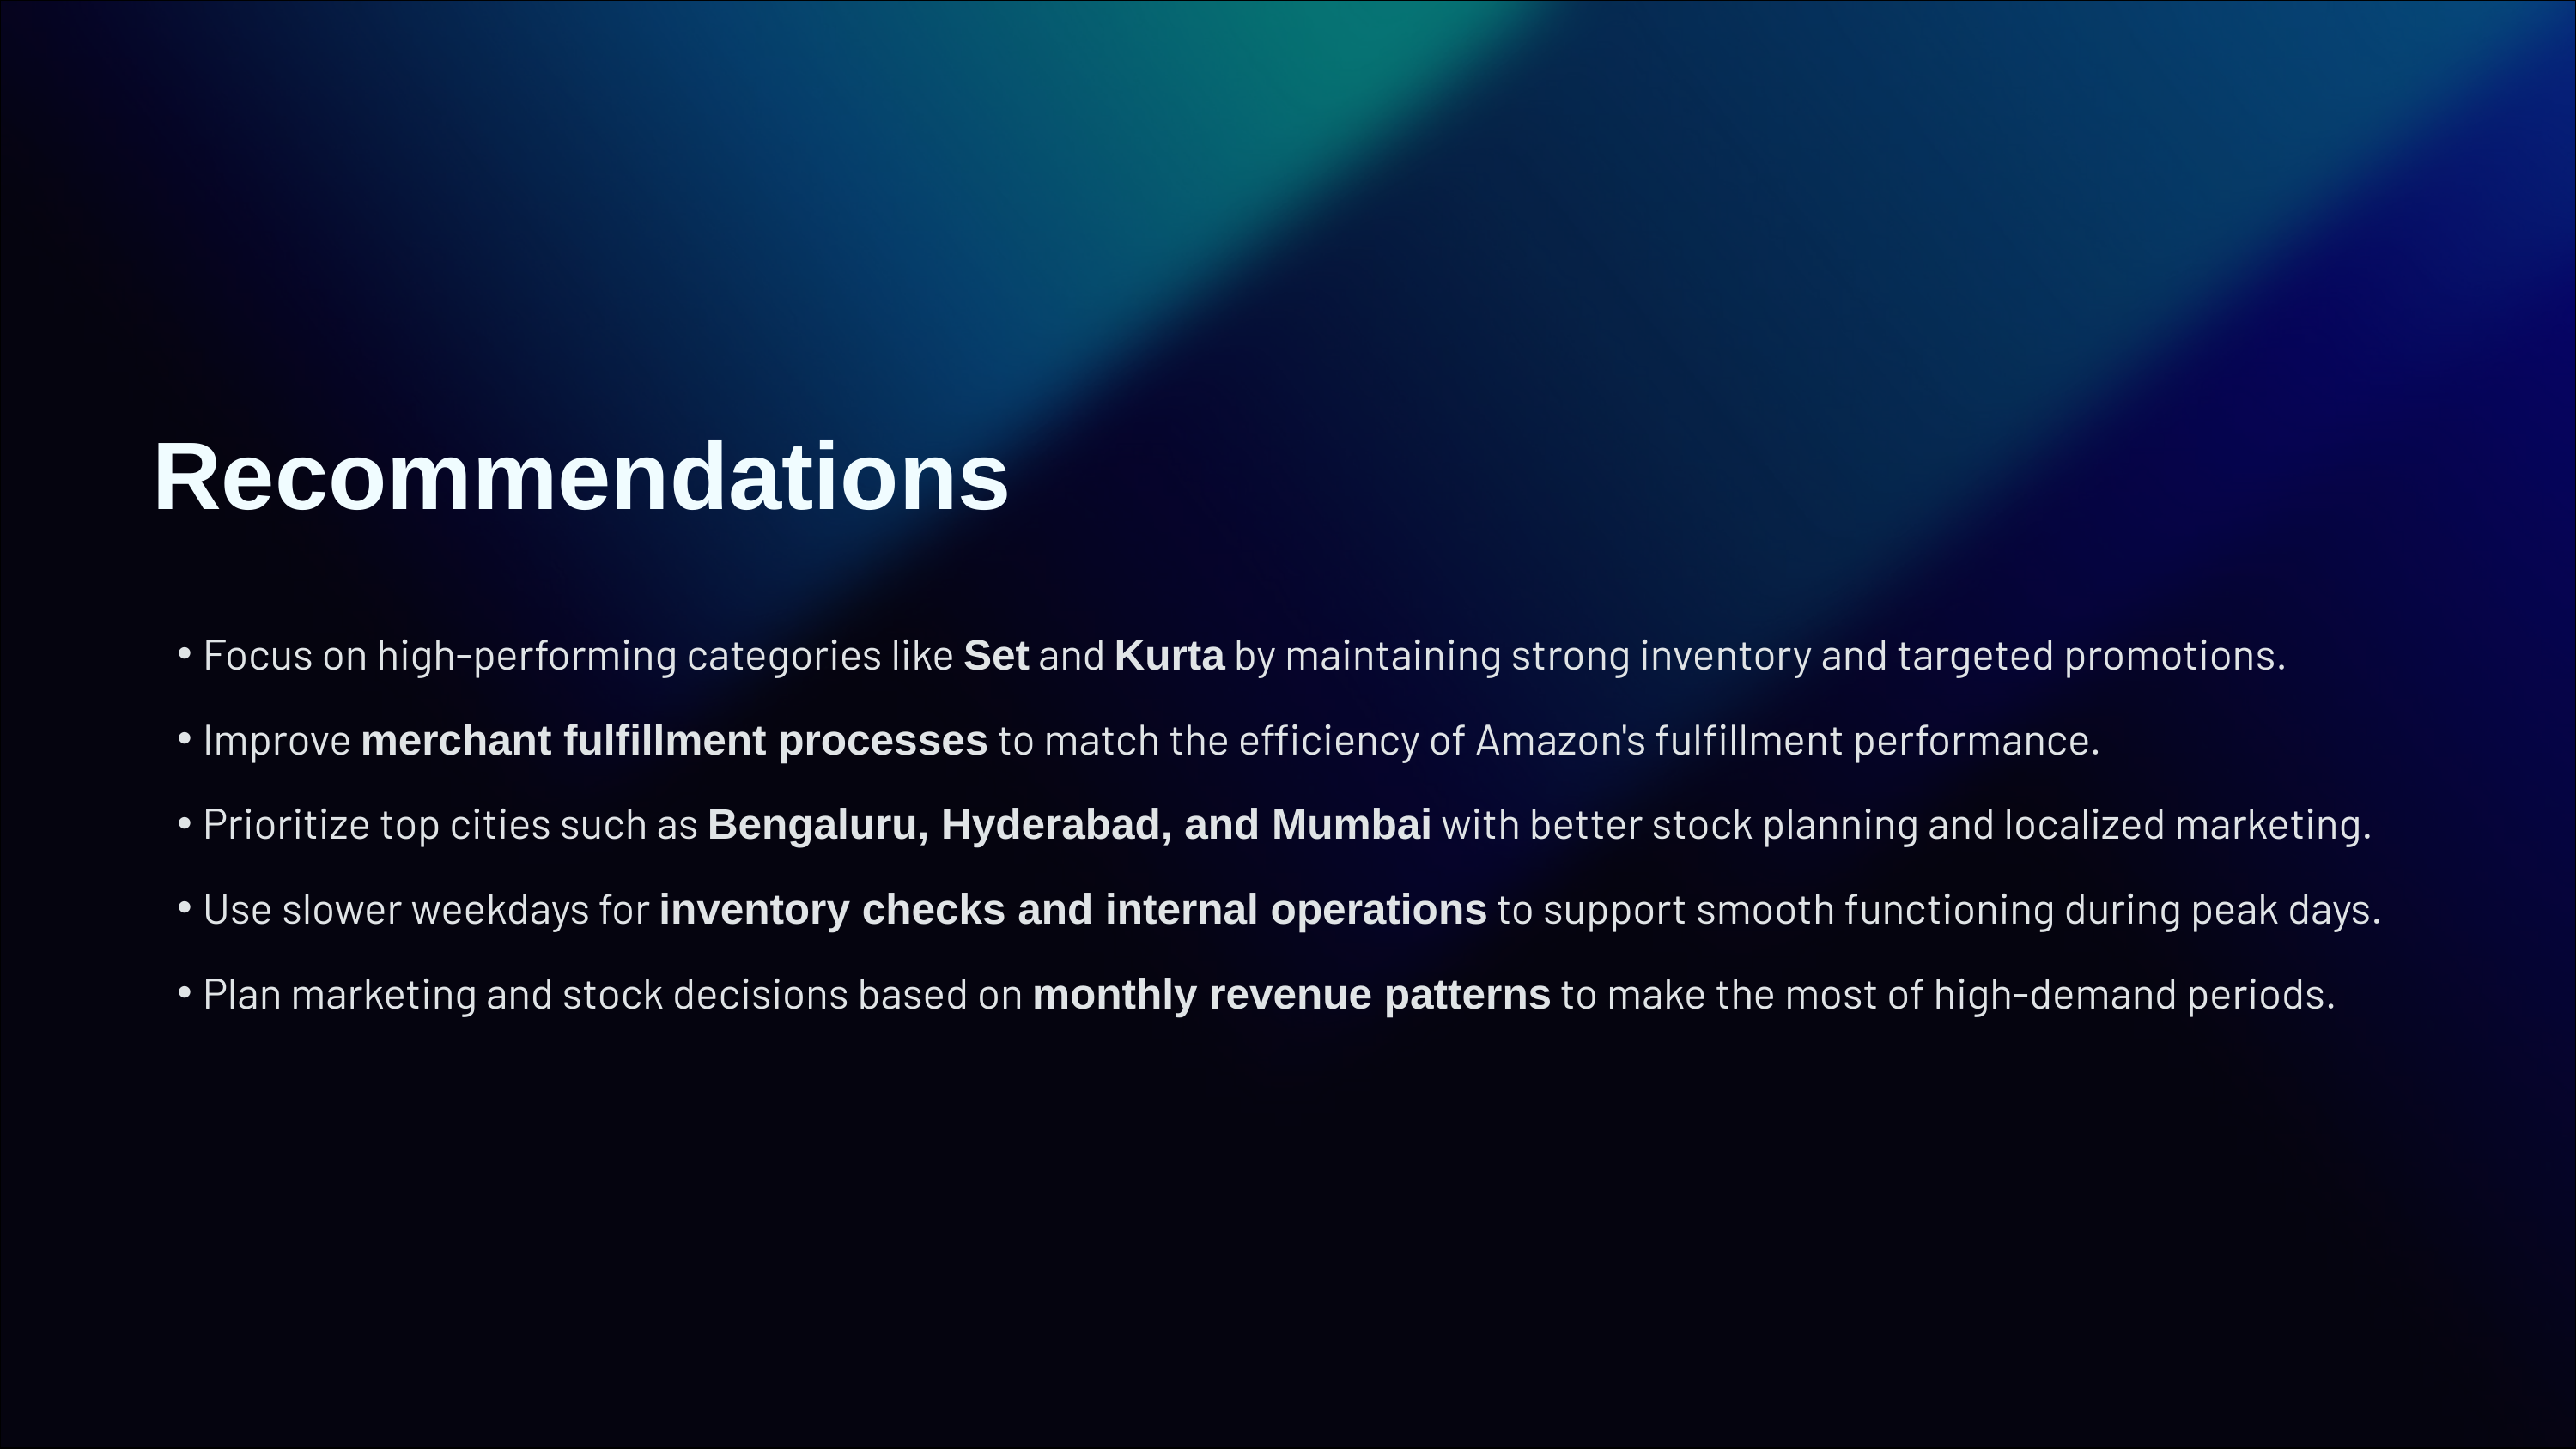

Recommendations
Focus on high-performing categories like Set and Kurta by maintaining strong inventory and targeted promotions.
Improve merchant fulfillment processes to match the efficiency of Amazon's fulfillment performance.
Prioritize top cities such as Bengaluru, Hyderabad, and Mumbai with better stock planning and localized marketing.
Use slower weekdays for inventory checks and internal operations to support smooth functioning during peak days.
Plan marketing and stock decisions based on monthly revenue patterns to make the most of high-demand periods.